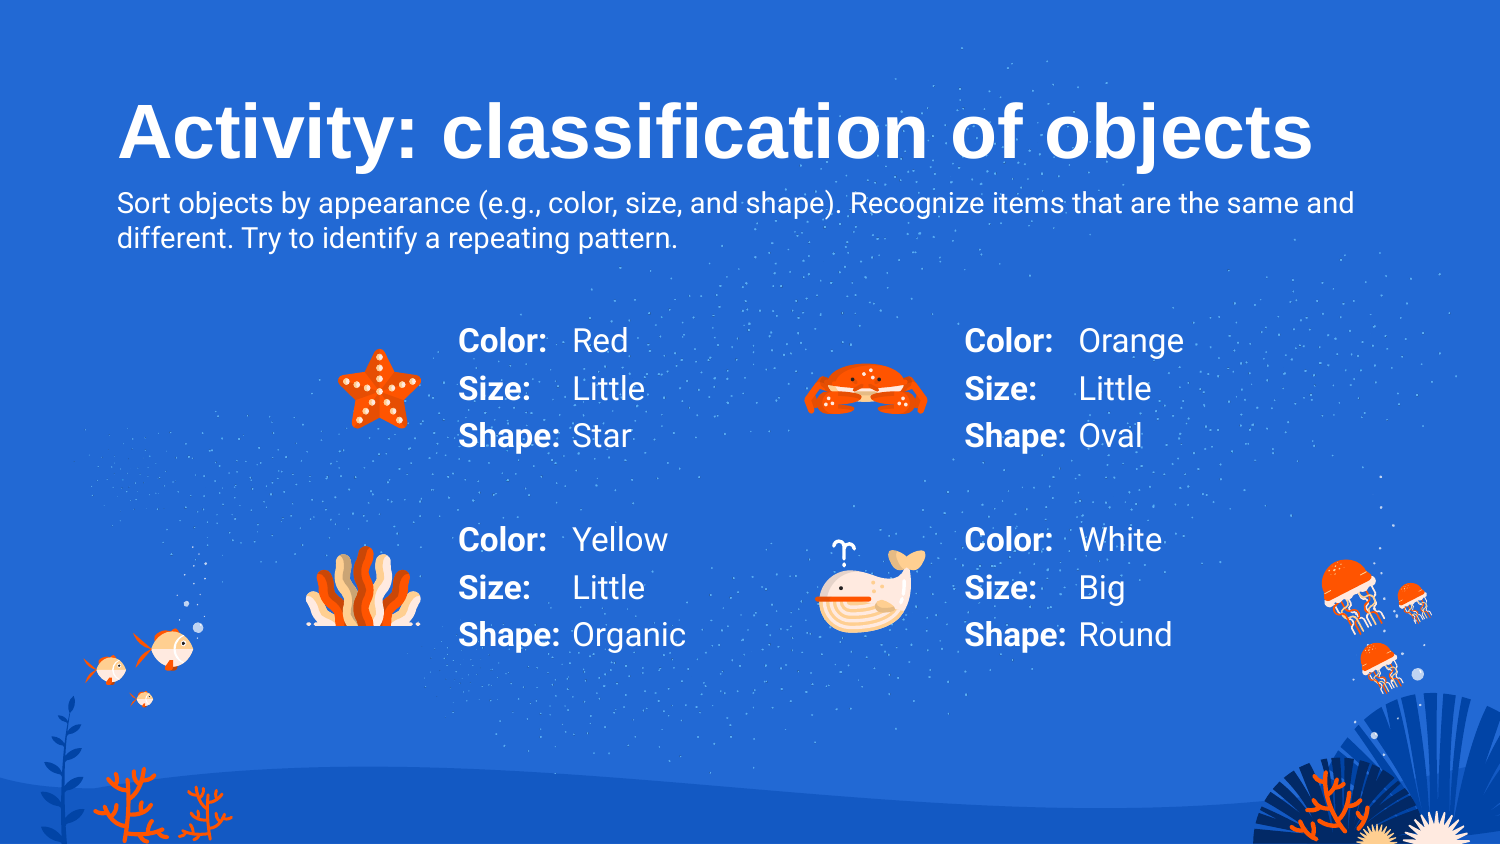

# Activity: classification of objects
Sort objects by appearance (e.g., color, size, and shape). Recognize items that are the same and different. Try to identify a repeating pattern.
Color:
Color:
Red
Orange

Size:
Size:
Little
Little
Shape:
Shape:
Star
Oval

Color:
Color:
Yellow
White

Size:
Size:
Little
Big
Shape:
Shape:
Organic
Round